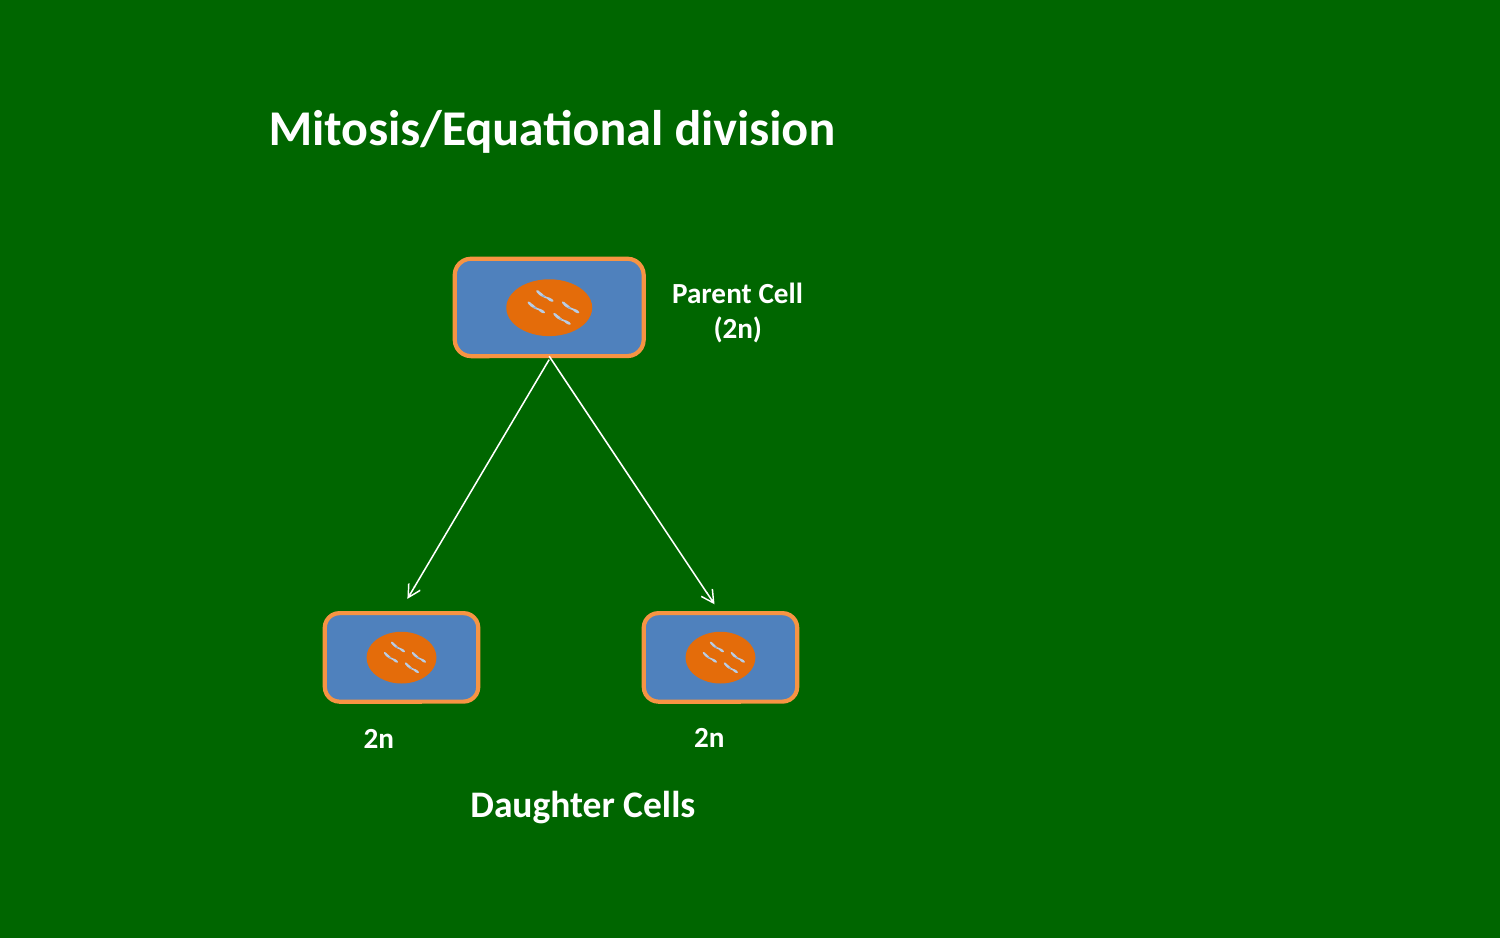

Mitosis/Equational division

Parent Cell
(2n)

2n
2n
Daughter Cells